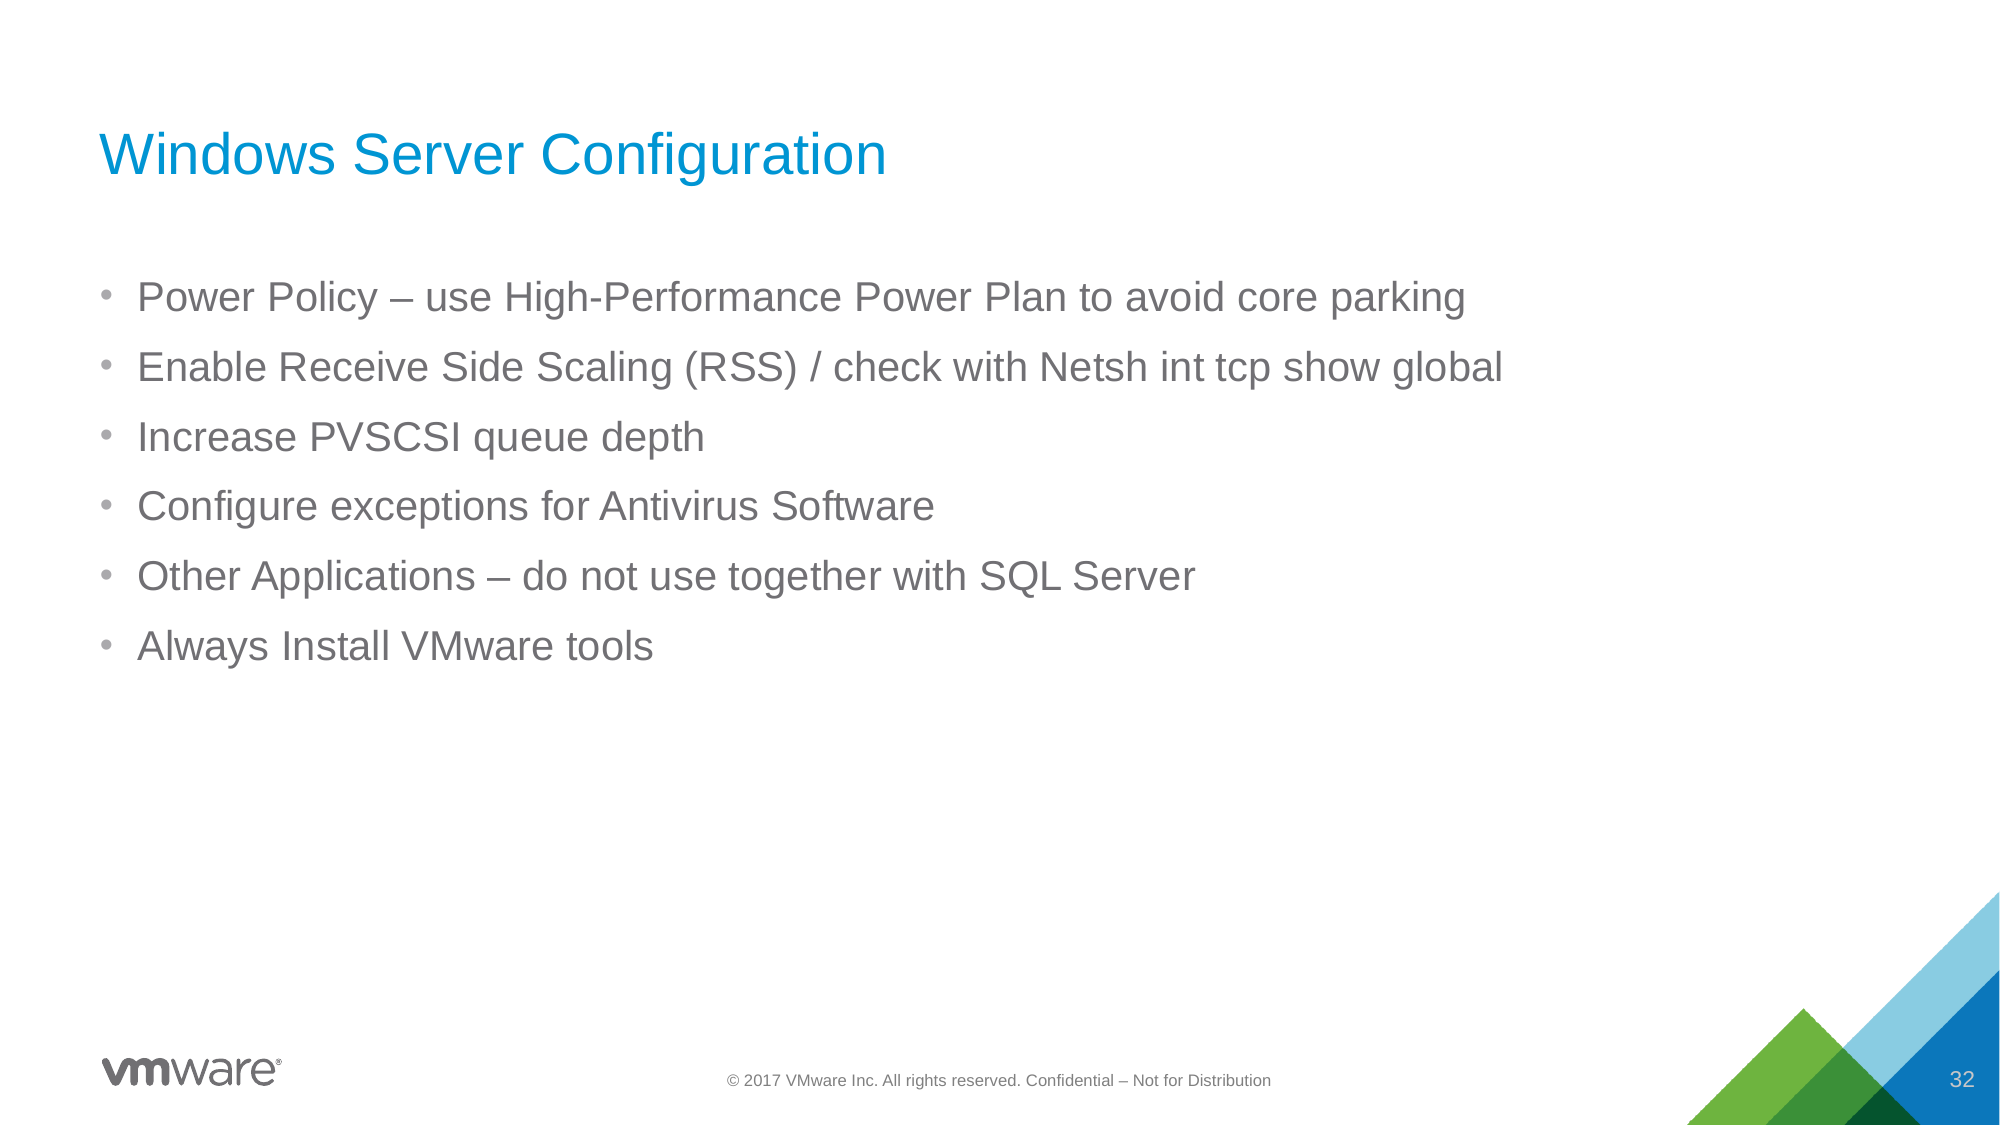

# Windows Server Configuration
Power Policy – use High-Performance Power Plan to avoid core parking
Enable Receive Side Scaling (RSS) / check with Netsh int tcp show global
Increase PVSCSI queue depth
Configure exceptions for Antivirus Software
Other Applications – do not use together with SQL Server
Always Install VMware tools